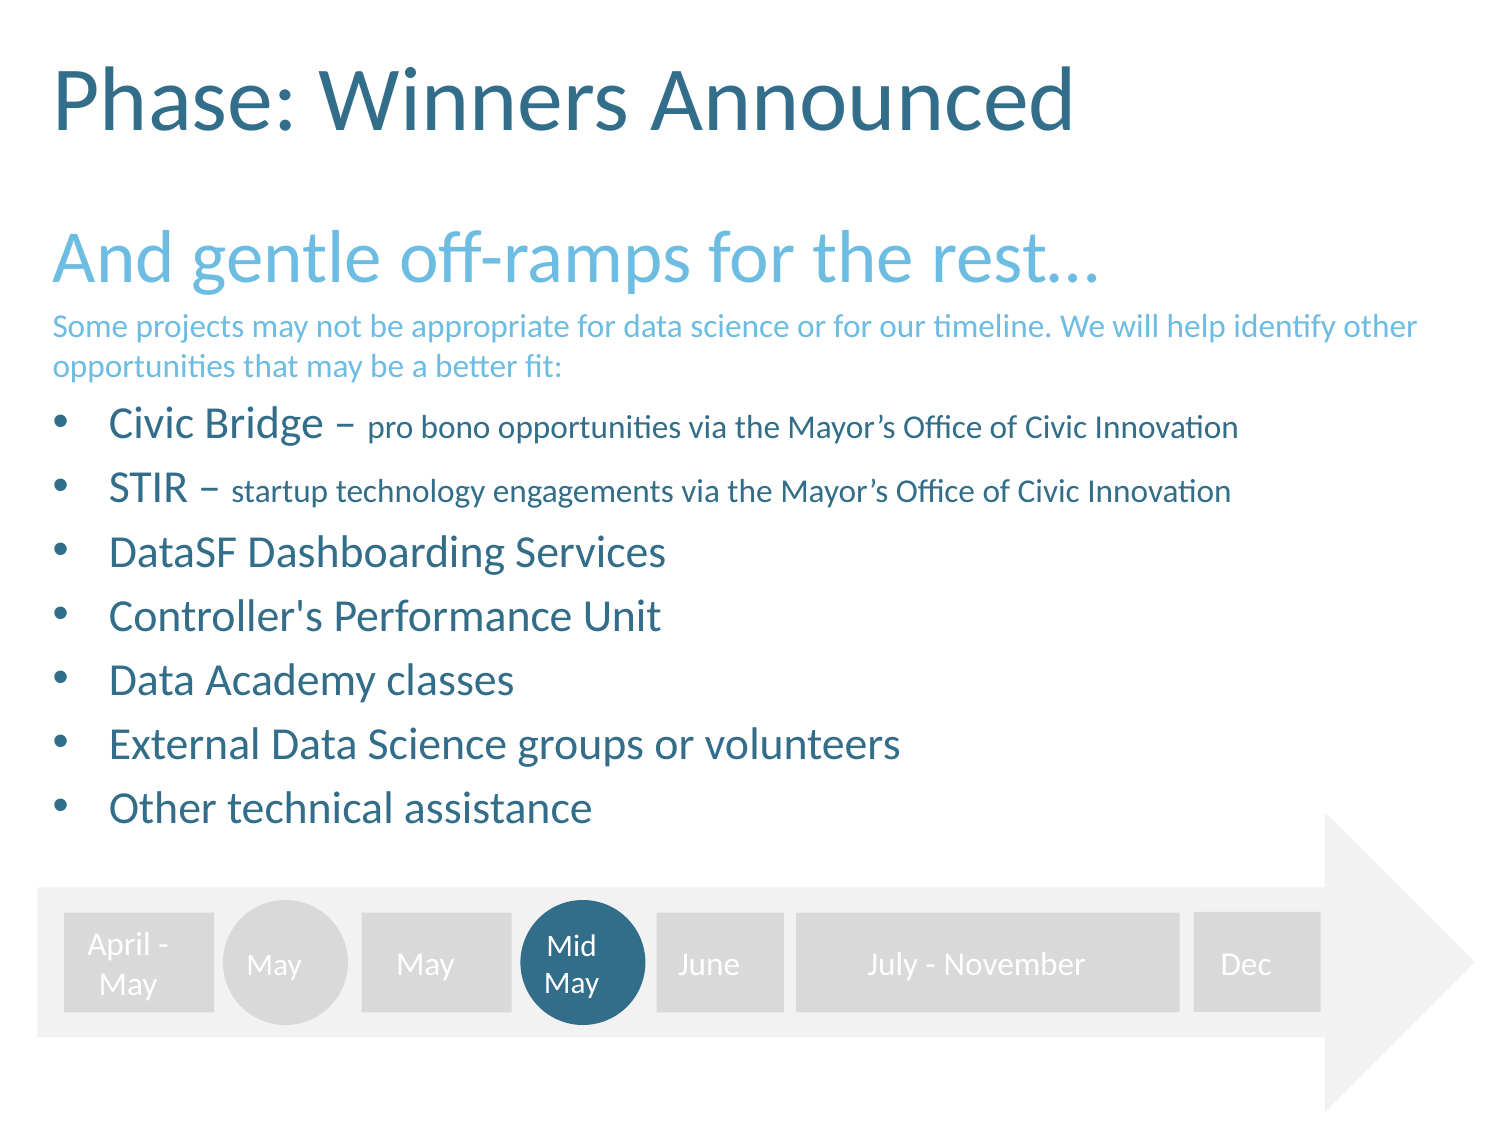

# Phase: Winners Announced
And gentle off-ramps for the rest…
Some projects may not be appropriate for data science or for our timeline. We will help identify other opportunities that may be a better fit:
Civic Bridge – pro bono opportunities via the Mayor’s Office of Civic Innovation
STIR – startup technology engagements via the Mayor’s Office of Civic Innovation
DataSF Dashboarding Services
Controller's Performance Unit
Data Academy classes
External Data Science groups or volunteers
Other technical assistance

May

MidMay

Dec

April - May

May

June

July - November